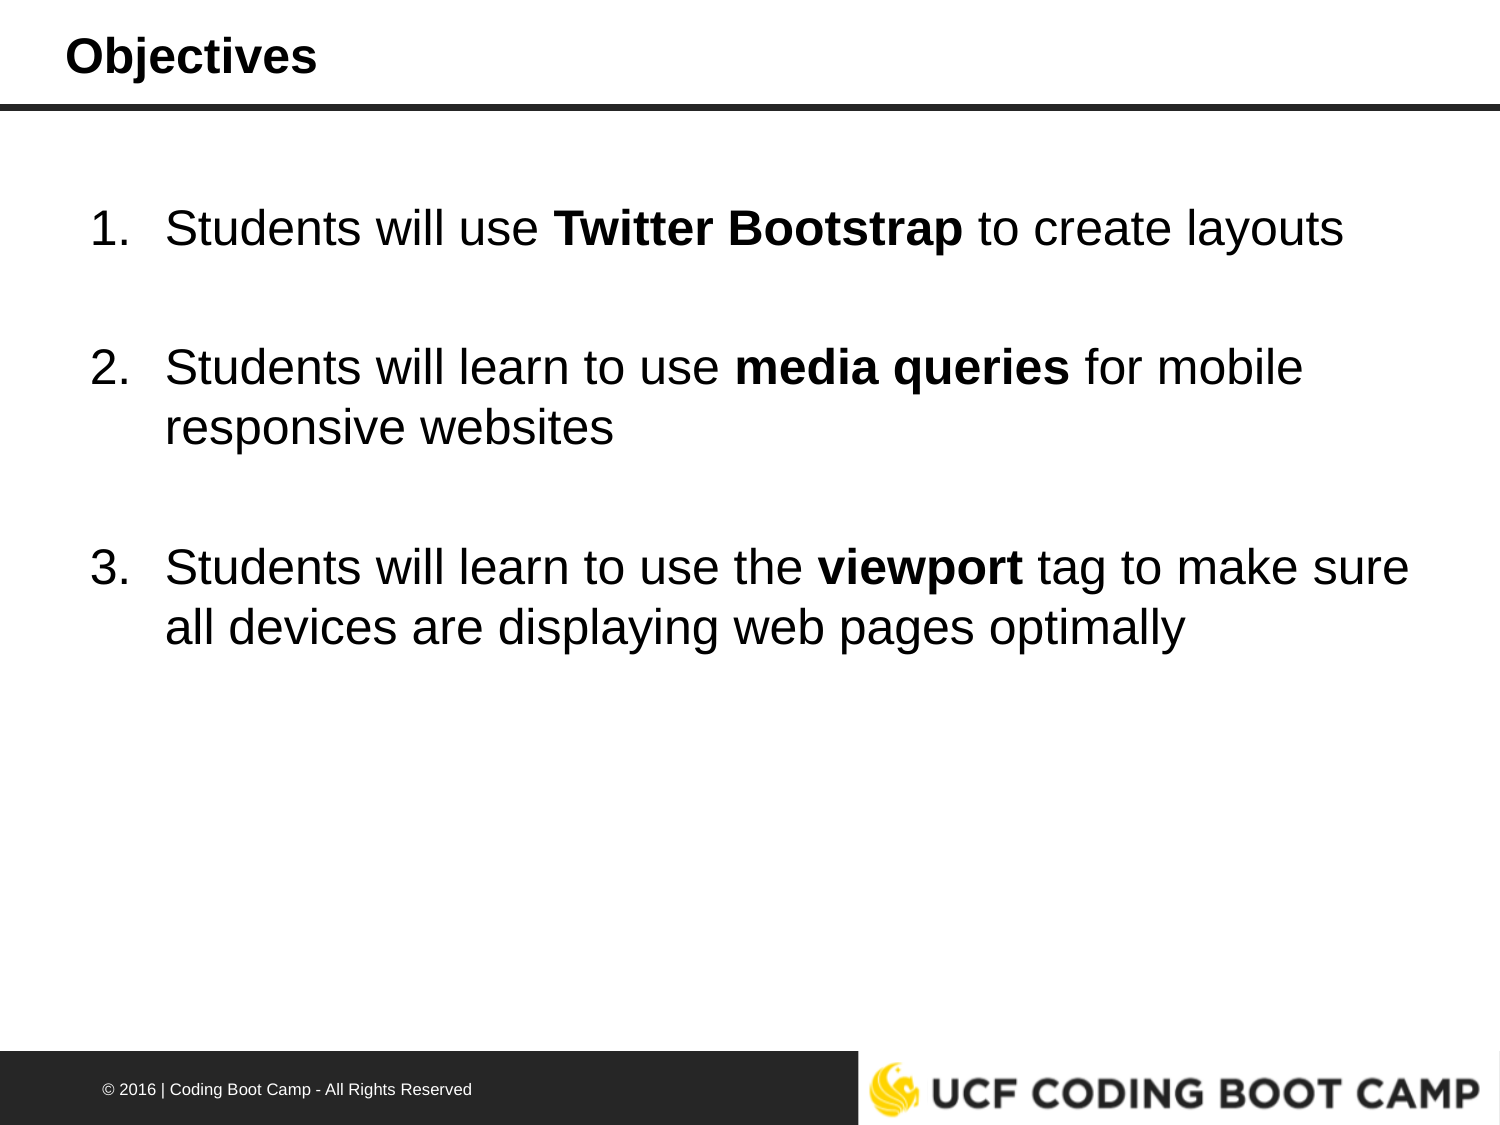

# Objectives
Students will use Twitter Bootstrap to create layouts

Students will learn to use media queries for mobile responsive websites

Students will learn to use the viewport tag to make sure all devices are displaying web pages optimally